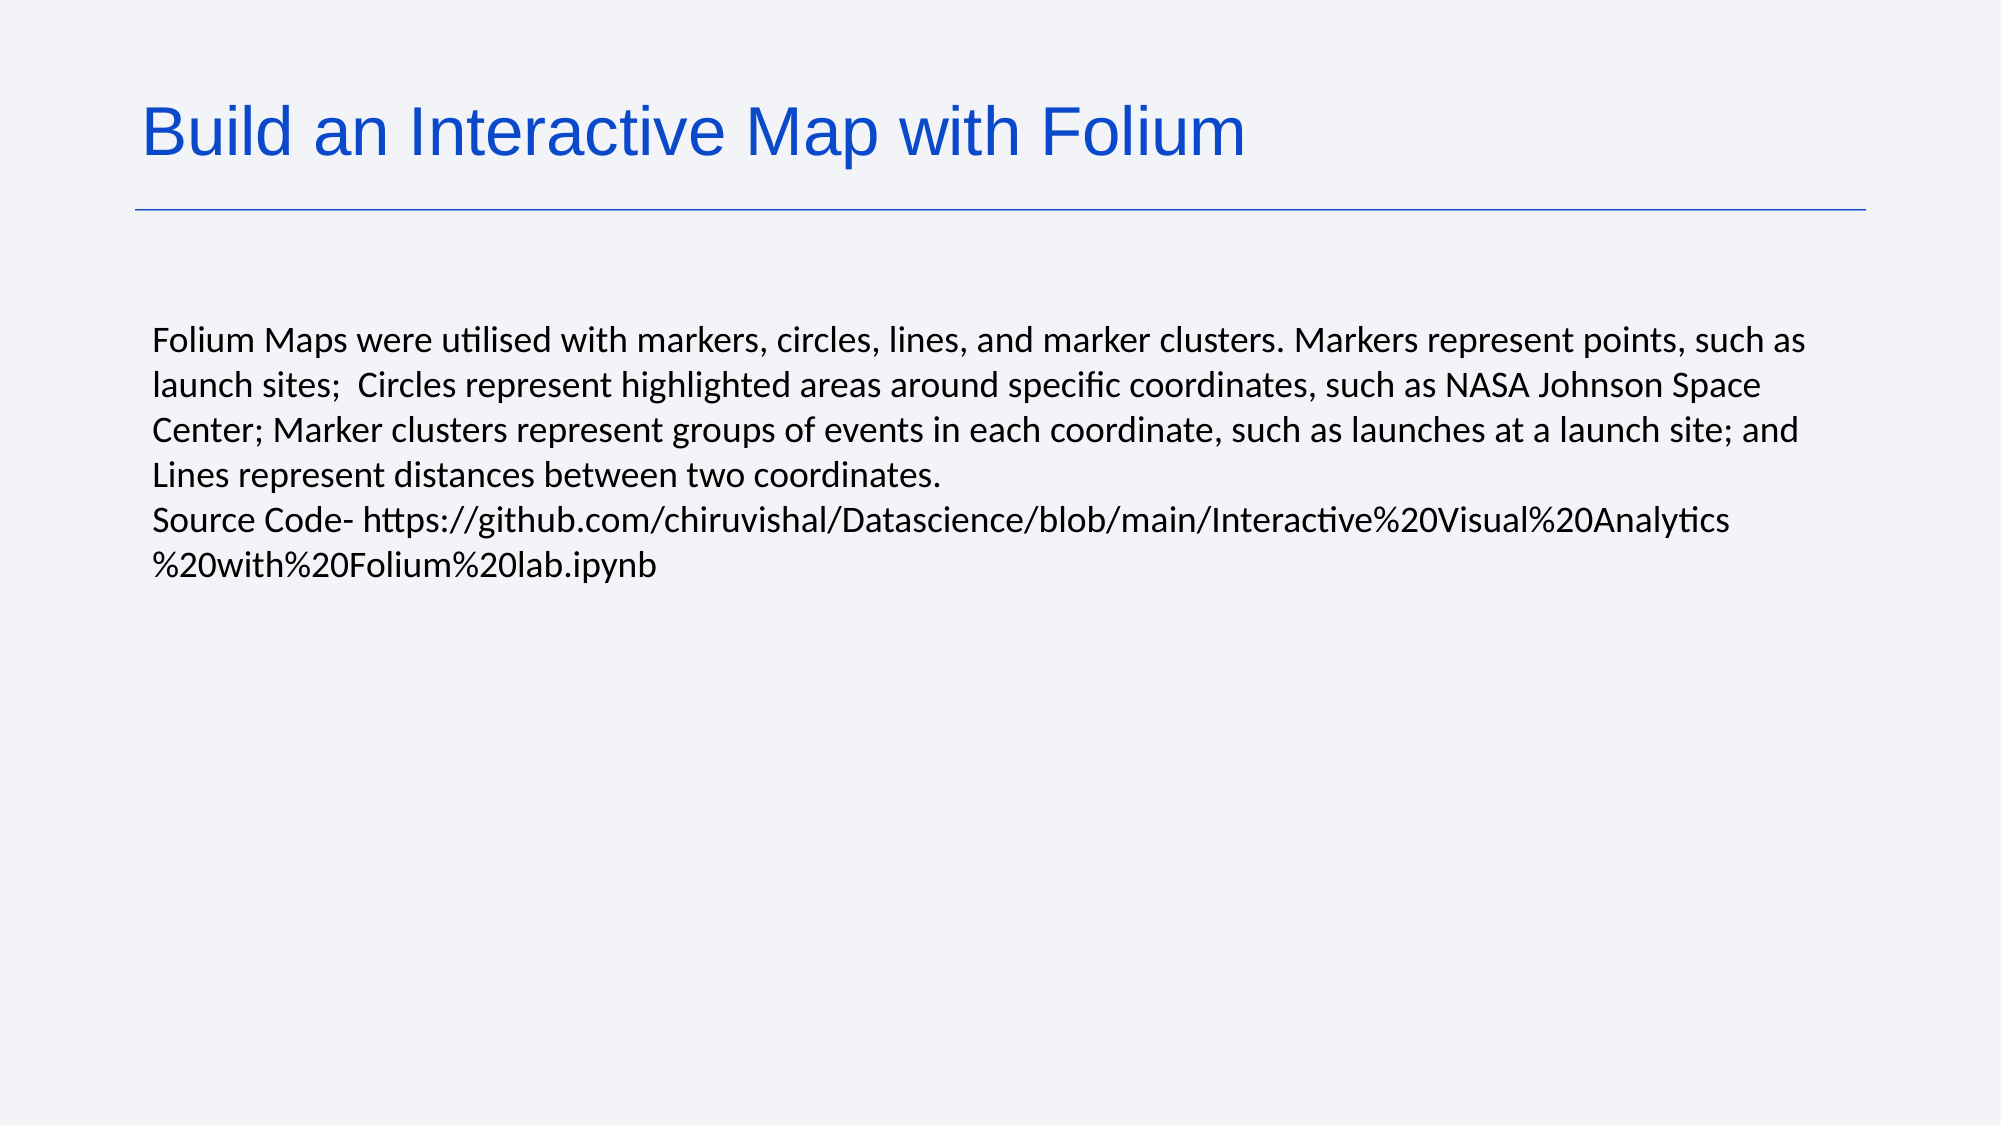

Build an Interactive Map with Folium
Folium Maps were utilised with markers, circles, lines, and marker clusters. Markers represent points, such as launch sites;  Circles represent highlighted areas around specific coordinates, such as NASA Johnson Space Center; Marker clusters represent groups of events in each coordinate, such as launches at a launch site; and Lines represent distances between two coordinates.
Source Code- https://github.com/chiruvishal/Datascience/blob/main/Interactive%20Visual%20Analytics%20with%20Folium%20lab.ipynb

14